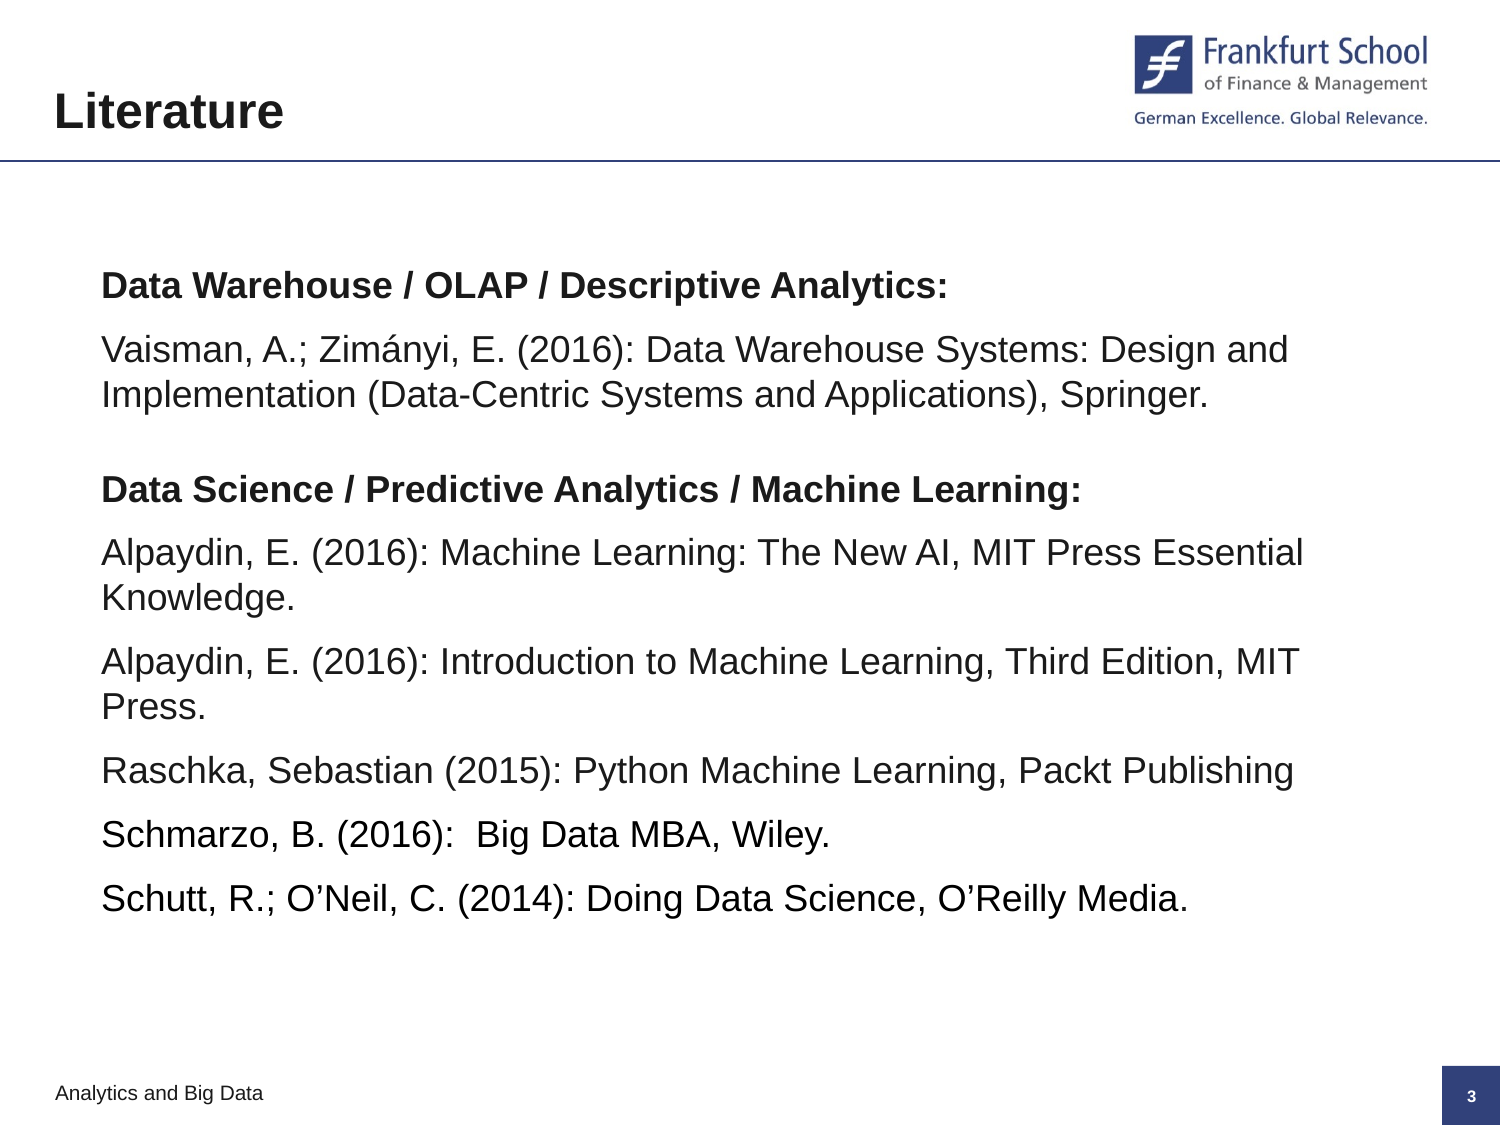

Literature
Data Warehouse / OLAP / Descriptive Analytics:
Vaisman, A.; Zimányi, E. (2016): Data Warehouse Systems: Design and Implementation (Data-Centric Systems and Applications), Springer.
Data Science / Predictive Analytics / Machine Learning:
Alpaydin, E. (2016): Machine Learning: The New AI, MIT Press Essential Knowledge.
Alpaydin, E. (2016): Introduction to Machine Learning, Third Edition, MIT Press.
Raschka, Sebastian (2015): Python Machine Learning, Packt Publishing
Schmarzo, B. (2016):  Big Data MBA, Wiley.
Schutt, R.; O’Neil, C. (2014): Doing Data Science, O’Reilly Media.
3